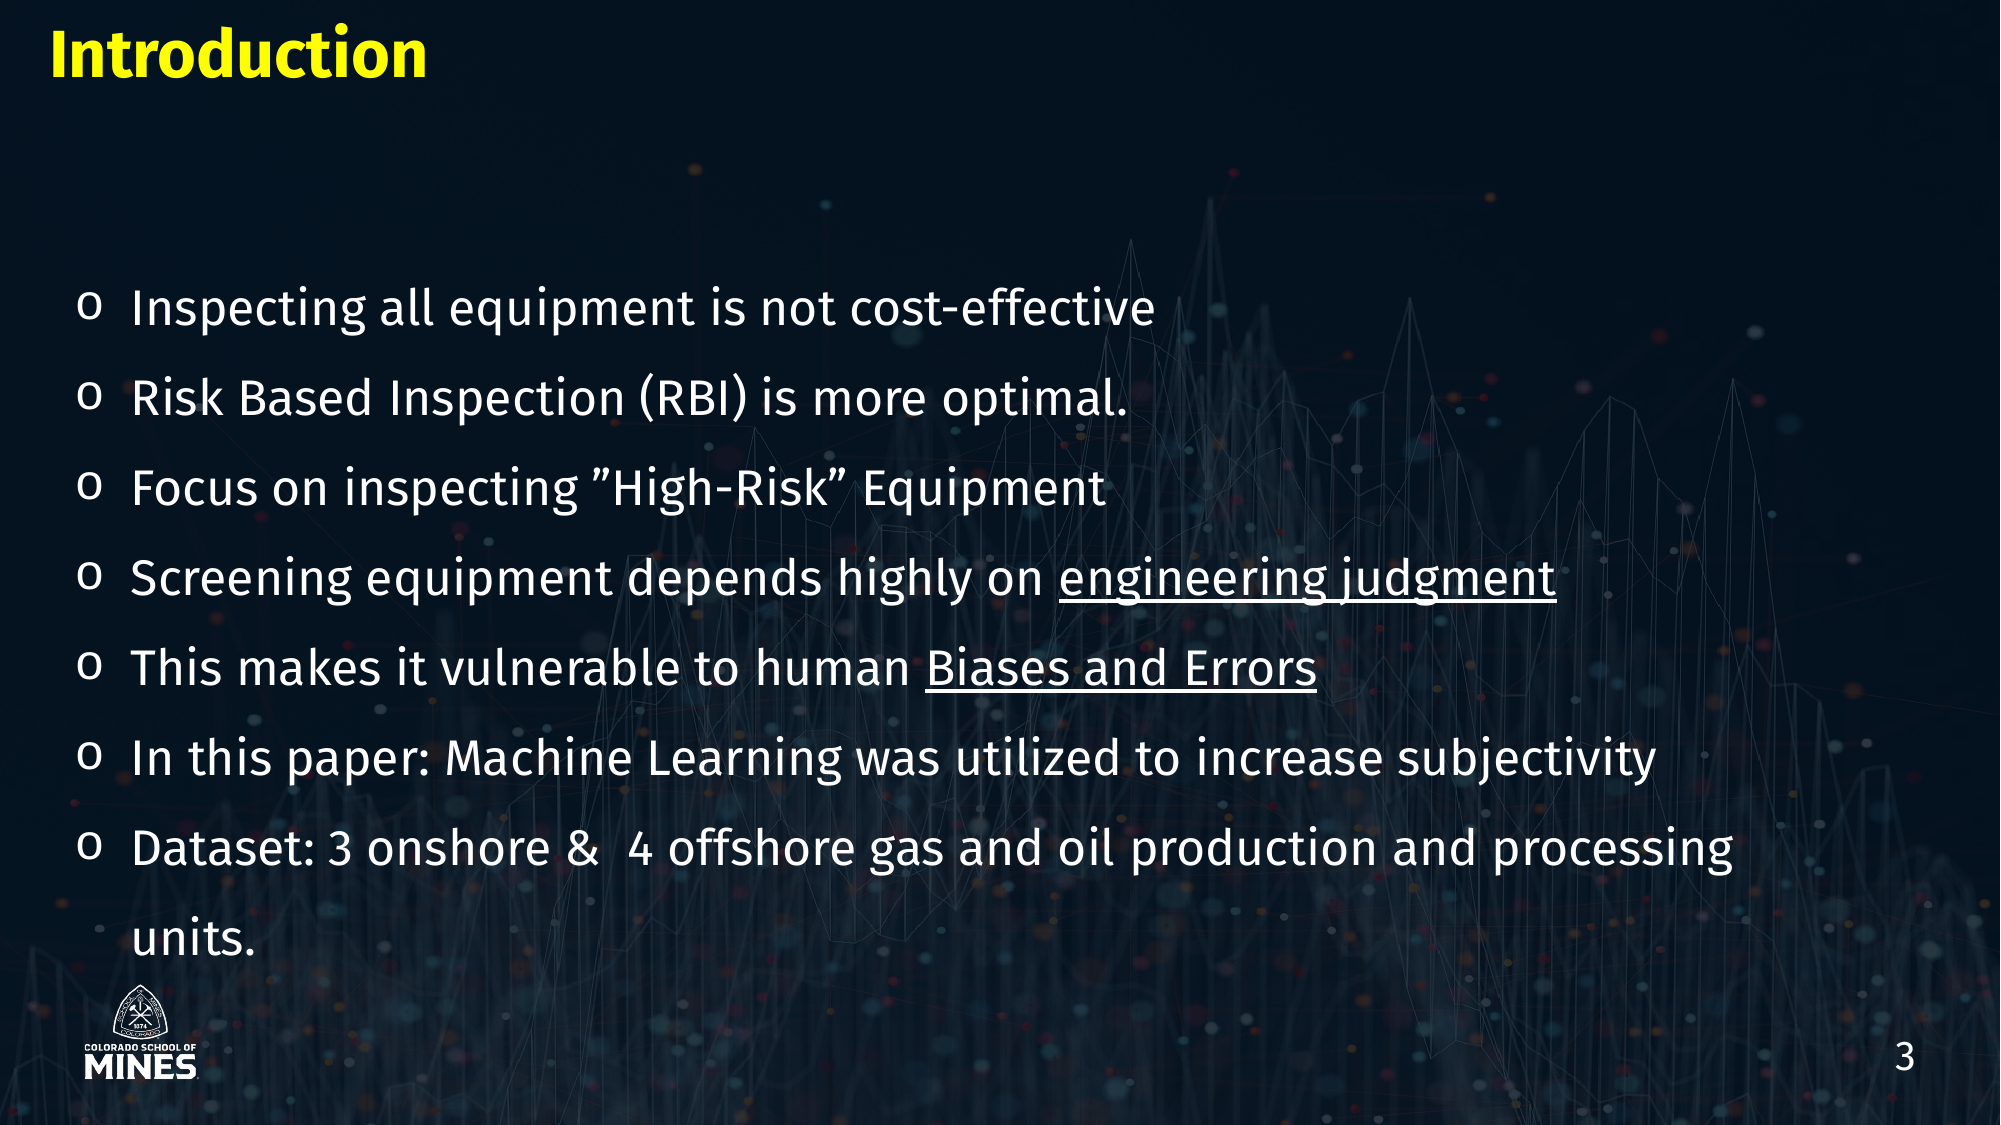

Introduction

Inspecting all equipment is not cost-effective
Risk Based Inspection (RBI) is more optimal.
Focus on inspecting ”High-Risk” Equipment
Screening equipment depends highly on engineering judgment
This makes it vulnerable to human Biases and Errors
In this paper: Machine Learning was utilized to increase subjectivity
Dataset: 3 onshore &  4 offshore gas and oil production and processing units.